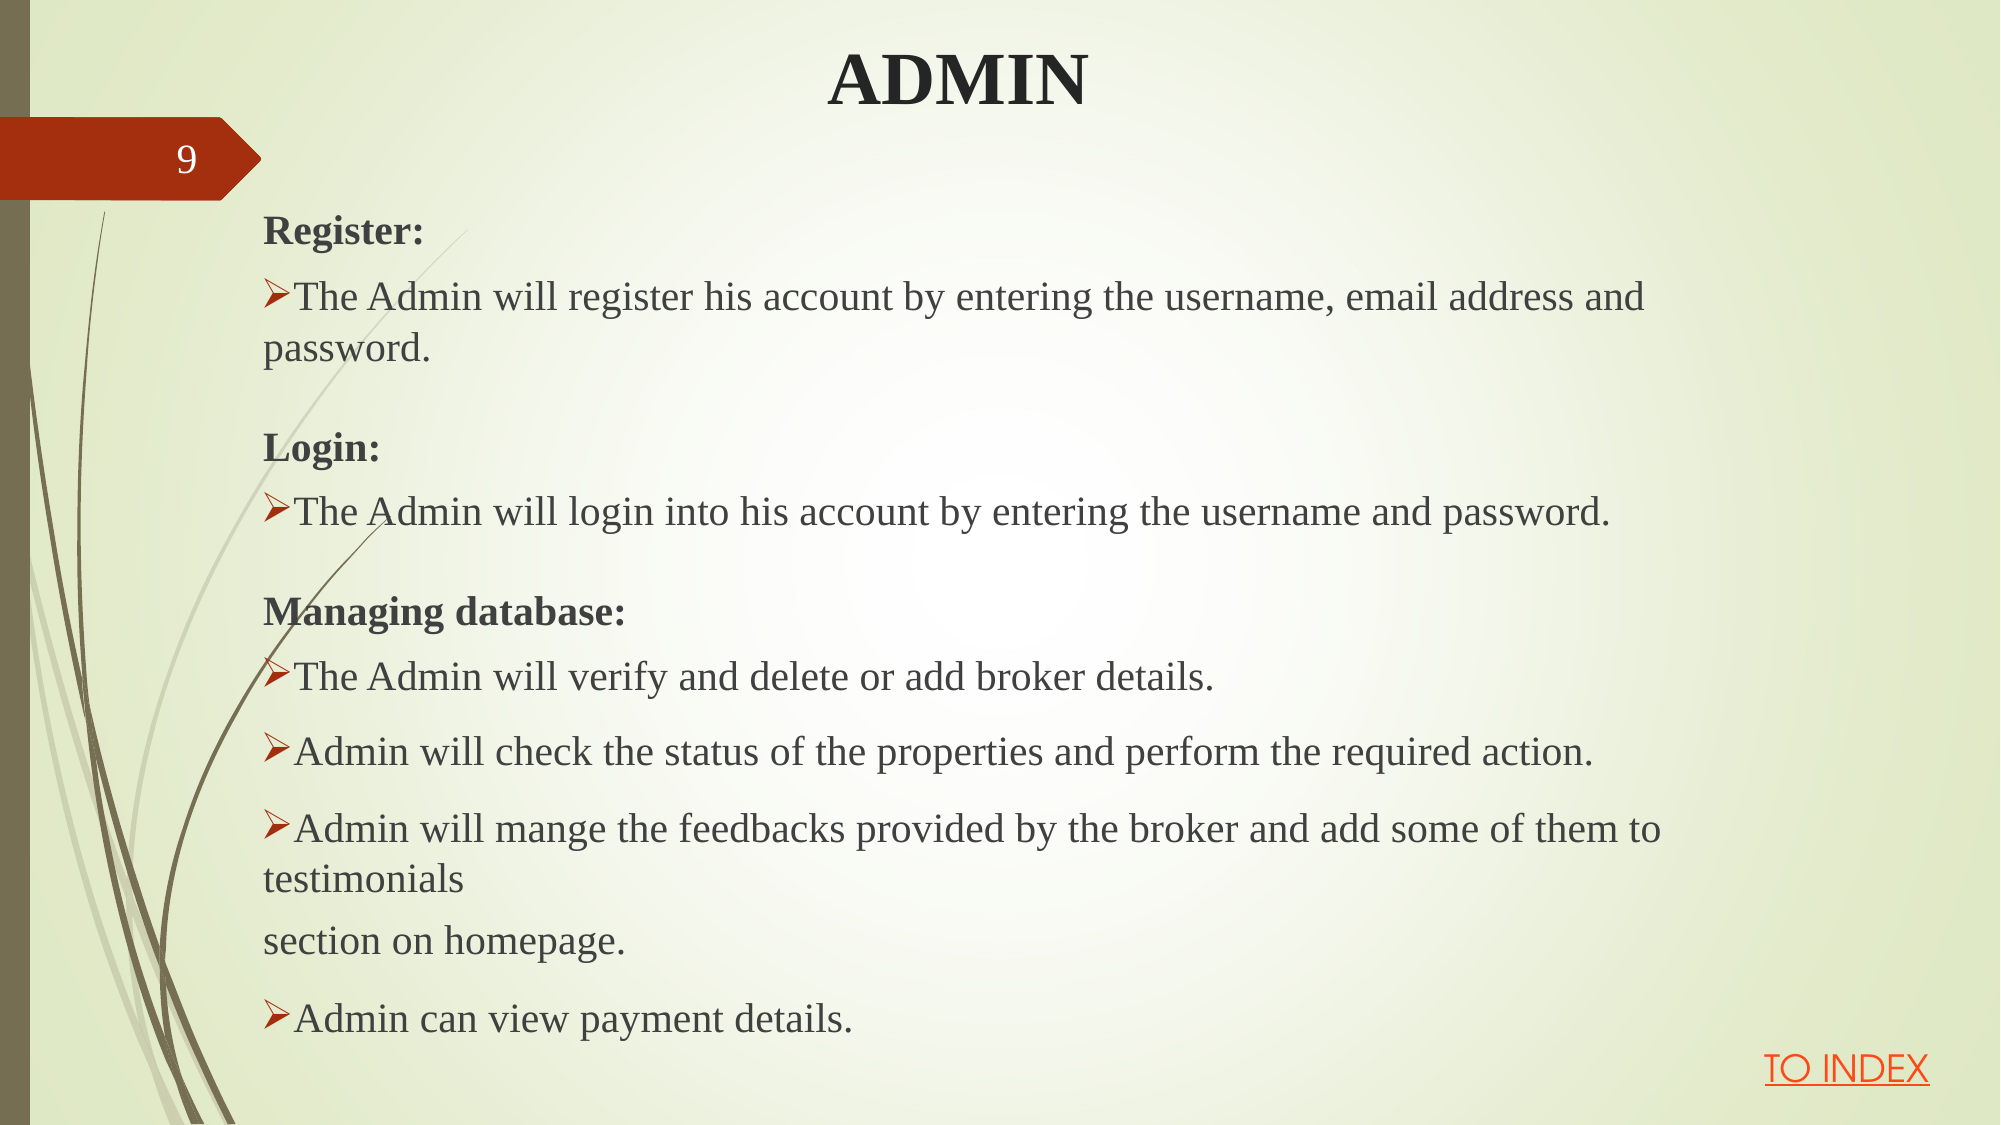

# ADMIN

9
Register:
The Admin will register his account by entering the username, email address and password.

Login:
The Admin will login into his account by entering the username and password.

Managing database:
The Admin will verify and delete or add broker details.
Admin will check the status of the properties and perform the required action.
Admin will mange the feedbacks provided by the broker and add some of them to testimonials
section on homepage.
Admin can view payment details.
TO INDEX